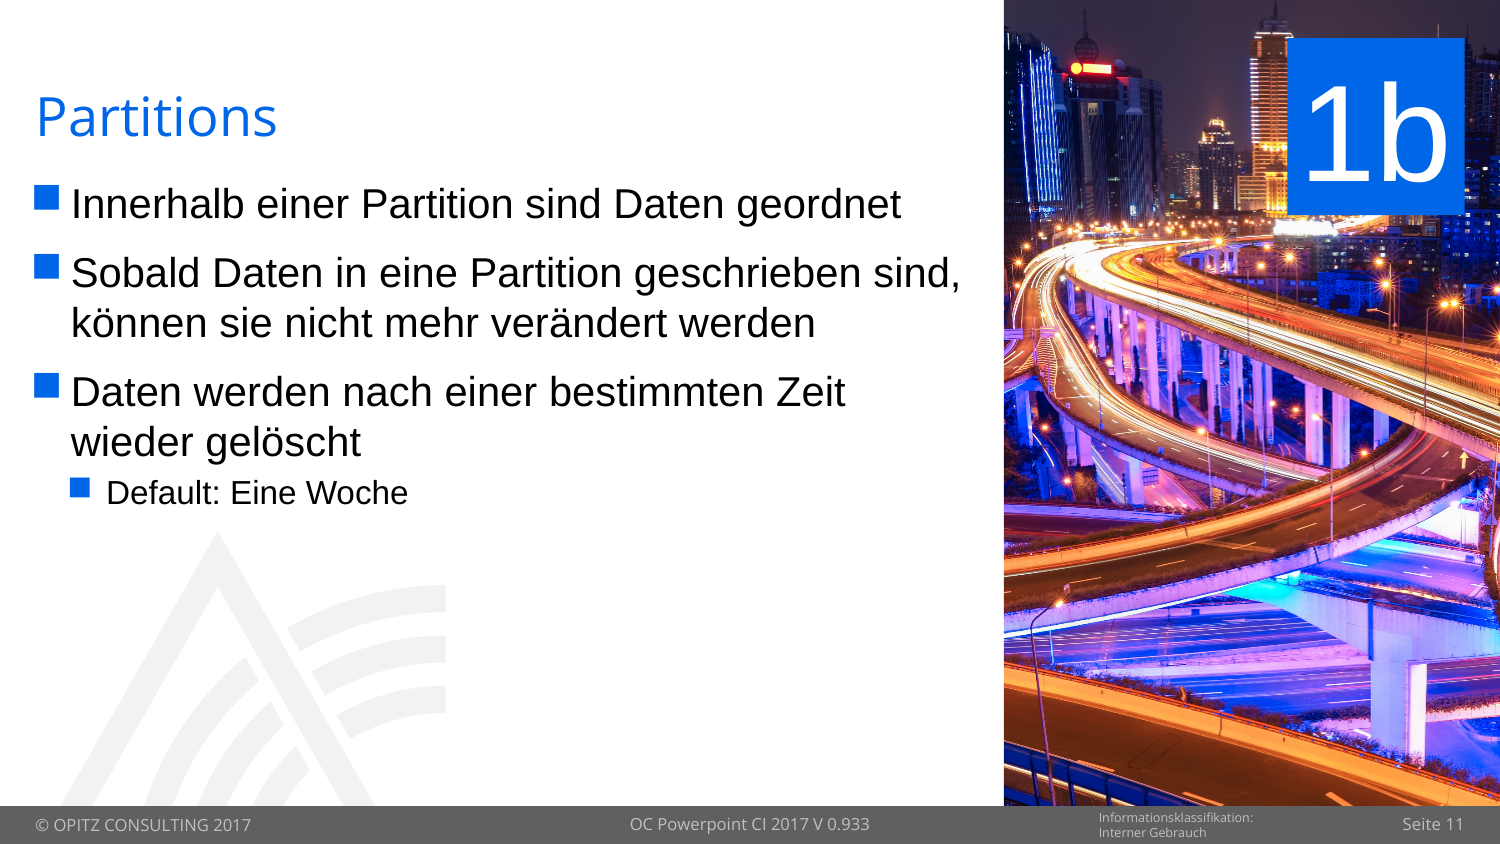

# Partitions
1b
Innerhalb einer Partition sind Daten geordnet
Sobald Daten in eine Partition geschrieben sind, können sie nicht mehr verändert werden
Daten werden nach einer bestimmten Zeit wieder gelöscht
Default: Eine Woche
OC Powerpoint CI 2017 V 0.933
Seite 11